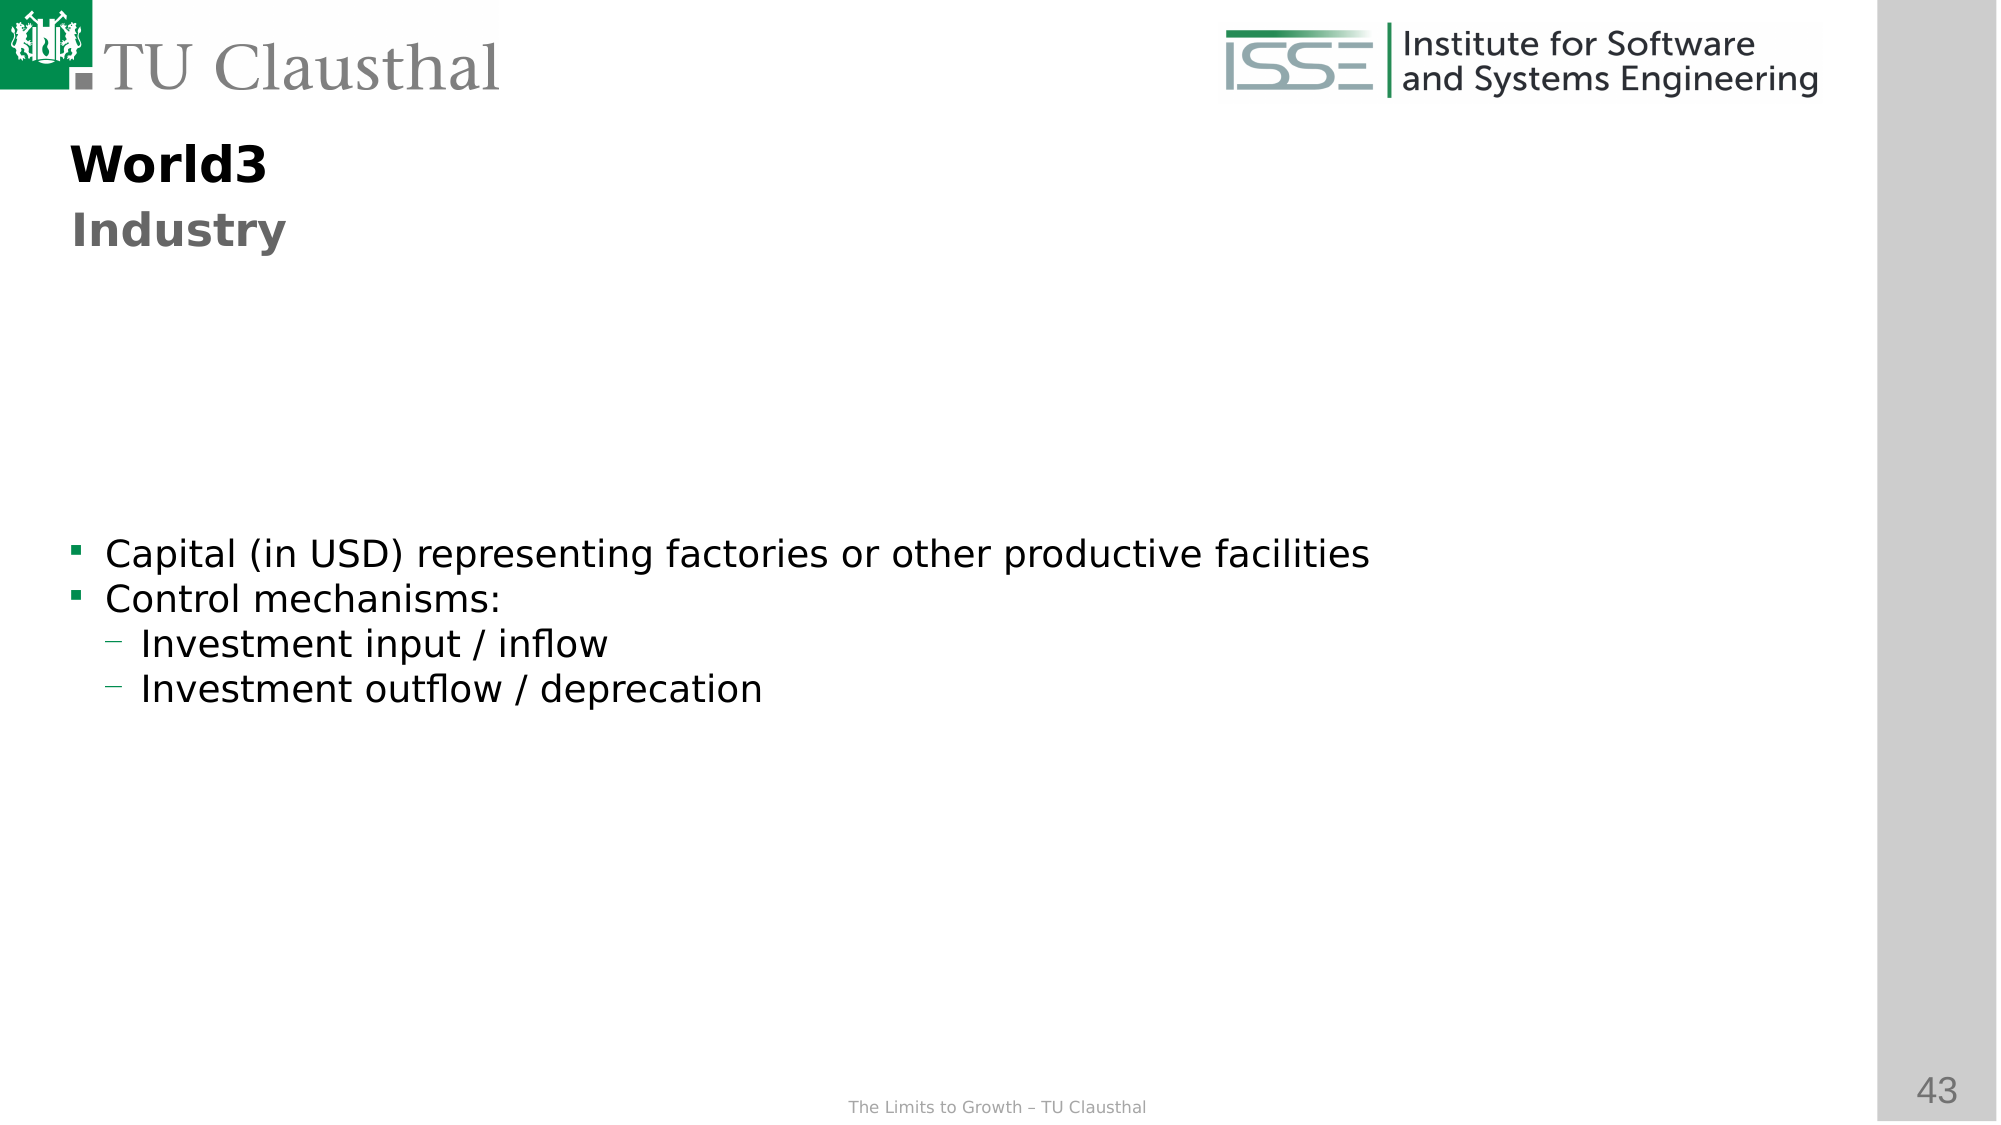

World3
Industry
Capital (in USD) representing factories or other productive facilities
Control mechanisms:
Investment input / inflow
Investment outflow / deprecation